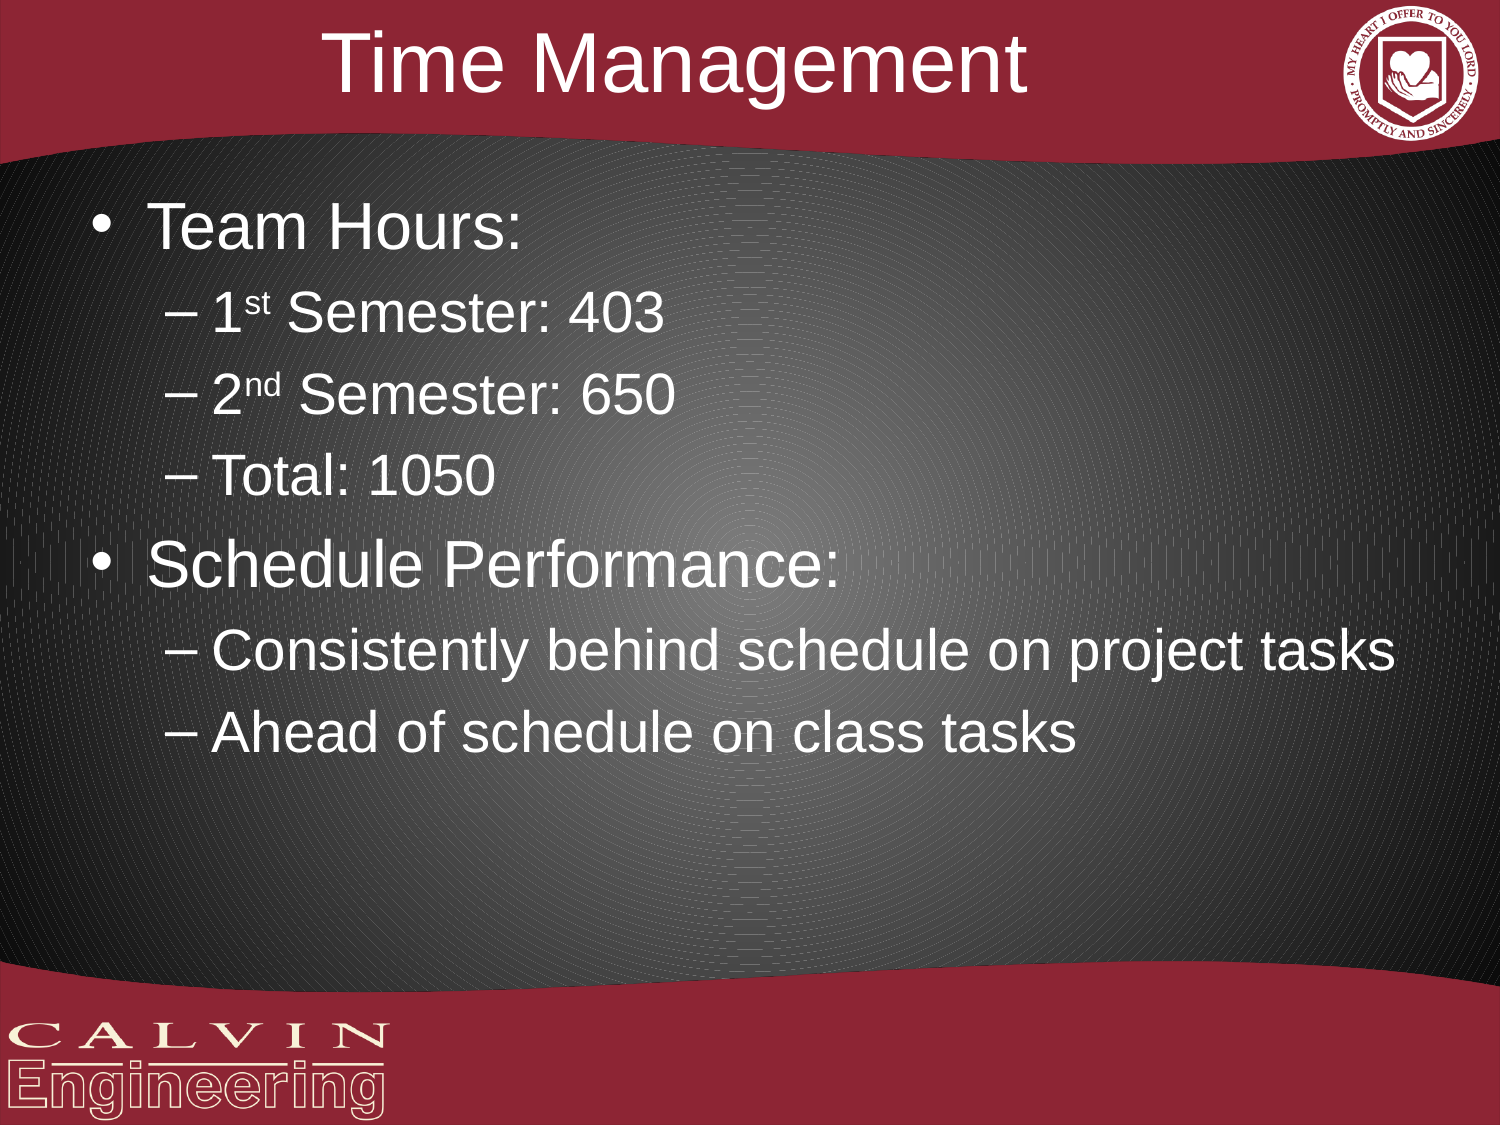

# Time Management
Team Hours:
1st Semester: 403
2nd Semester: 650
Total: 1050
Schedule Performance:
Consistently behind schedule on project tasks
Ahead of schedule on class tasks